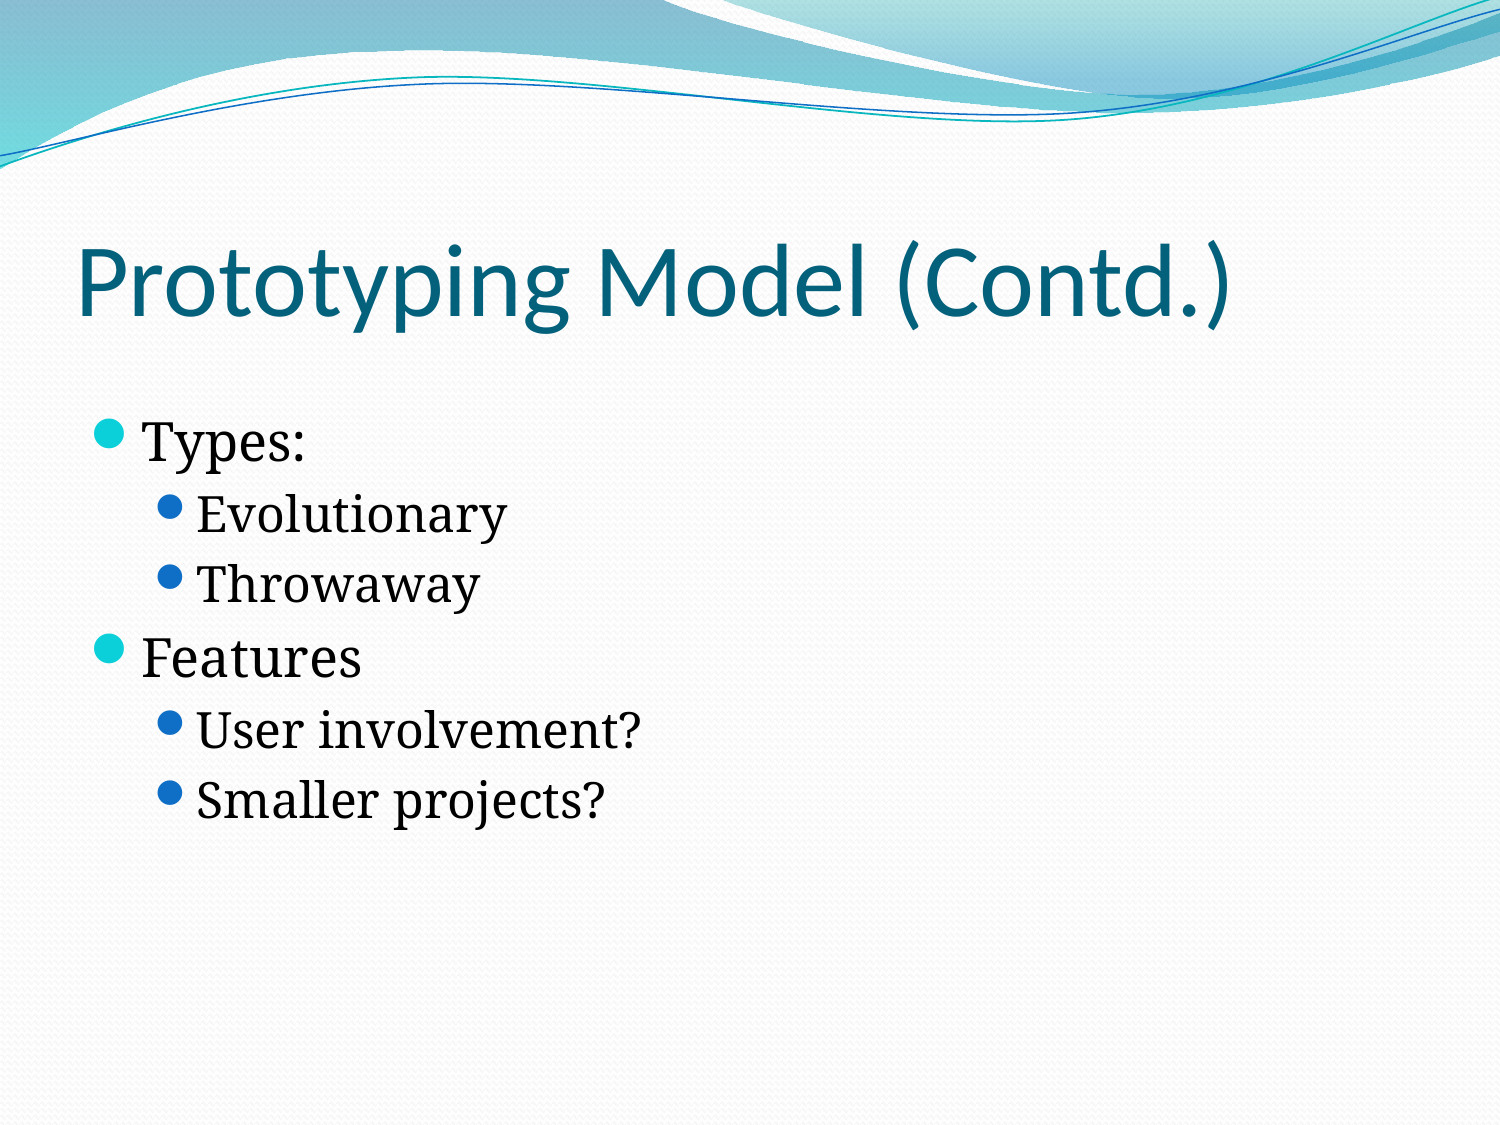

# Prototyping Model (Contd.)
Types:
Evolutionary
Throwaway
Features
User involvement?
Smaller projects?